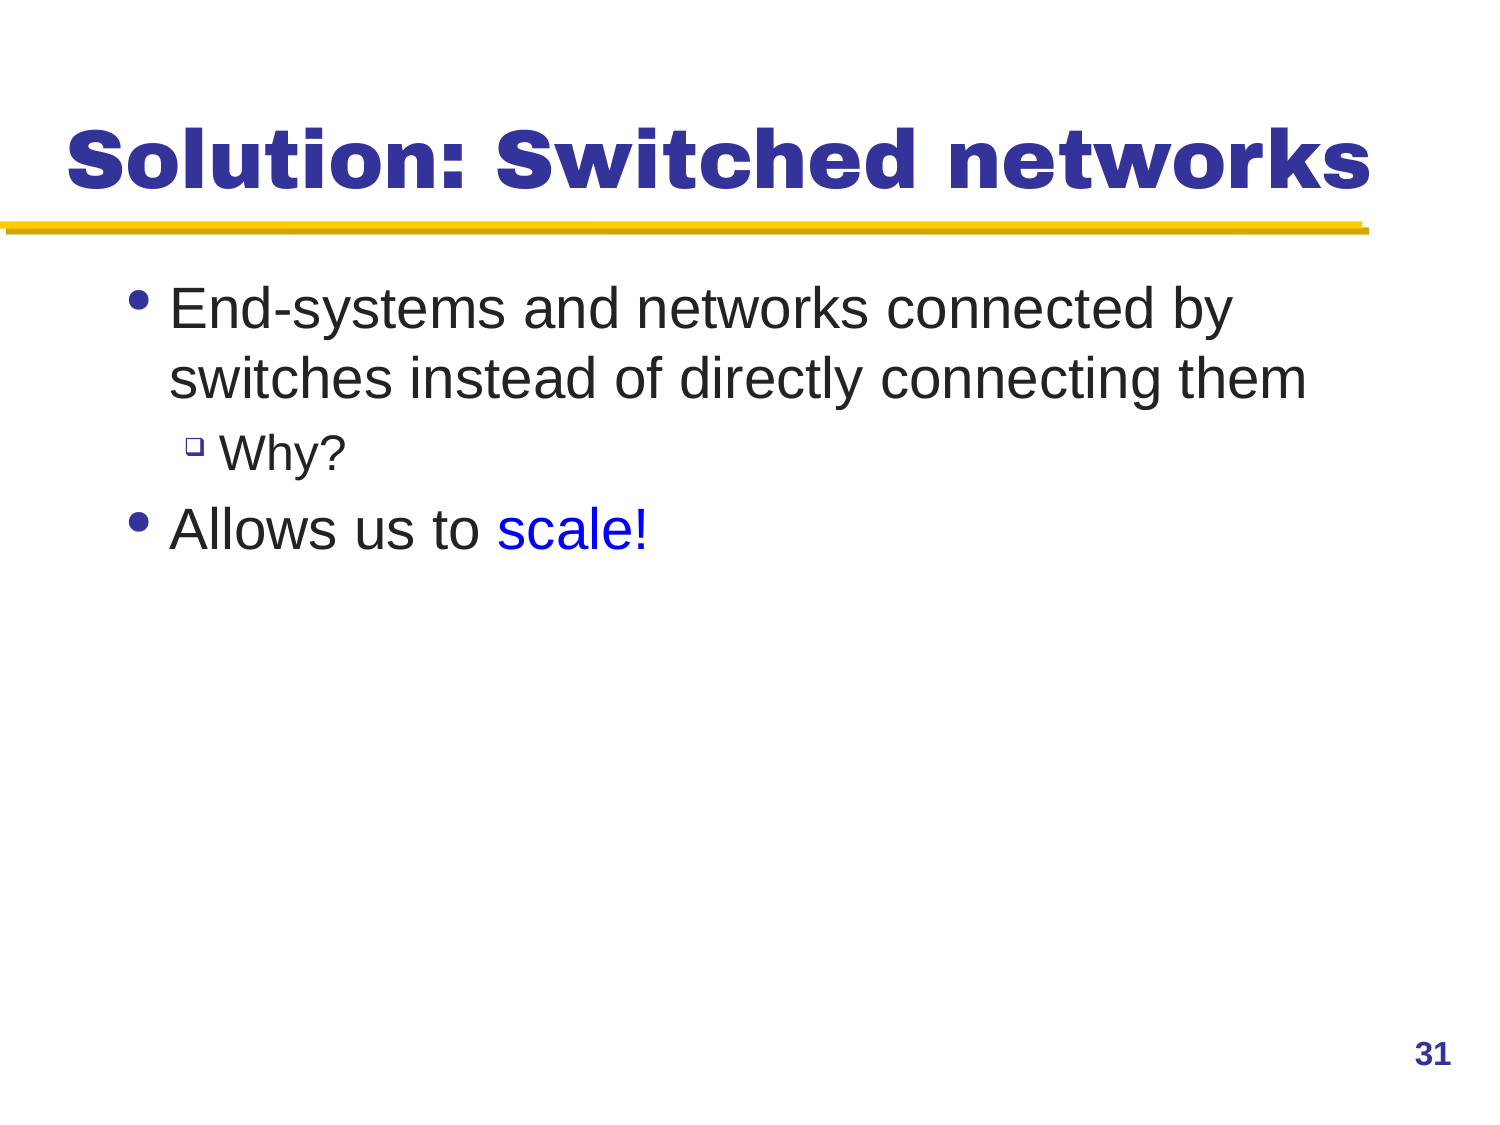

# Solution: Switched networks
End-systems and networks connected by switches instead of directly connecting them
Why?
Allows us to scale!
31